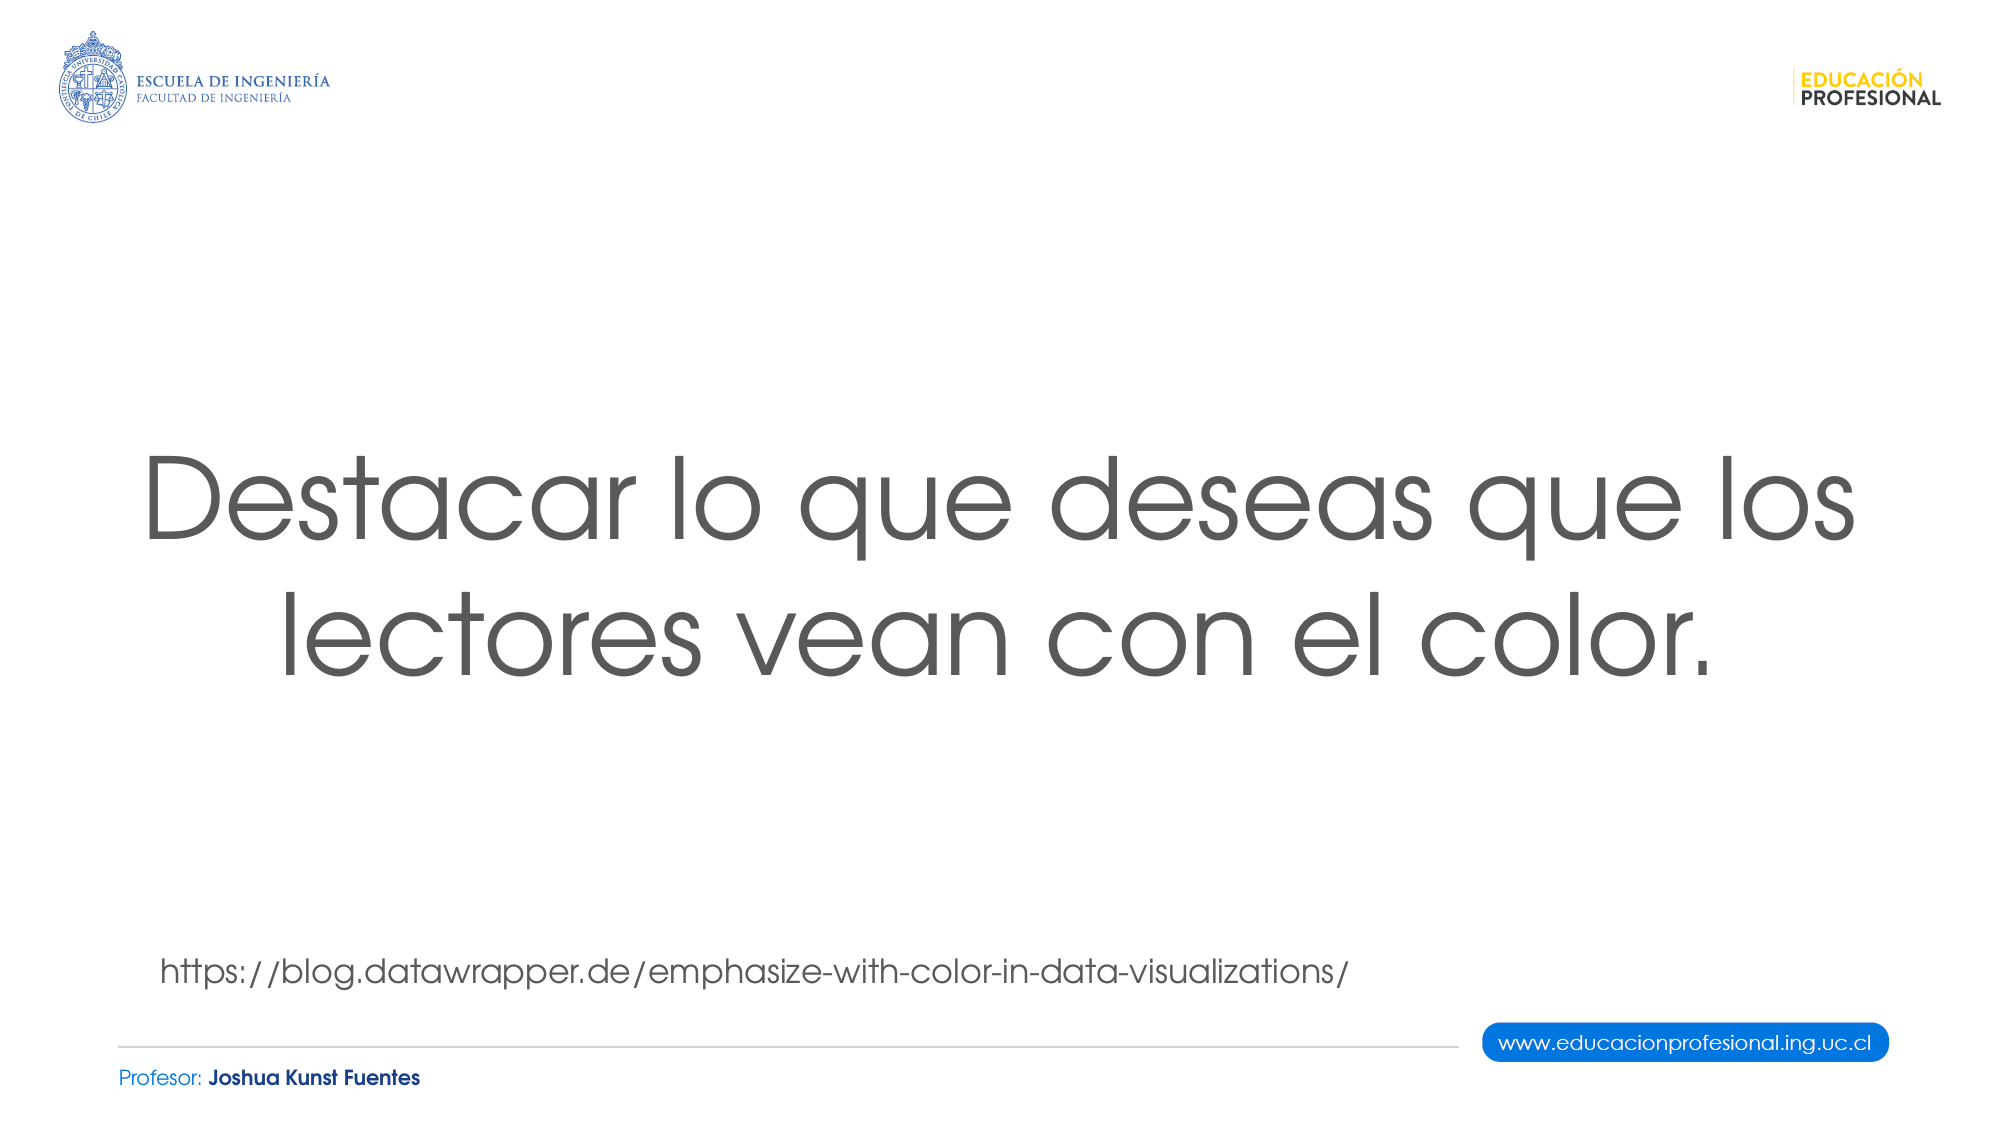

# Destacar lo que deseas que los lectores vean con el color.
https://blog.datawrapper.de/emphasize-with-color-in-data-visualizations/